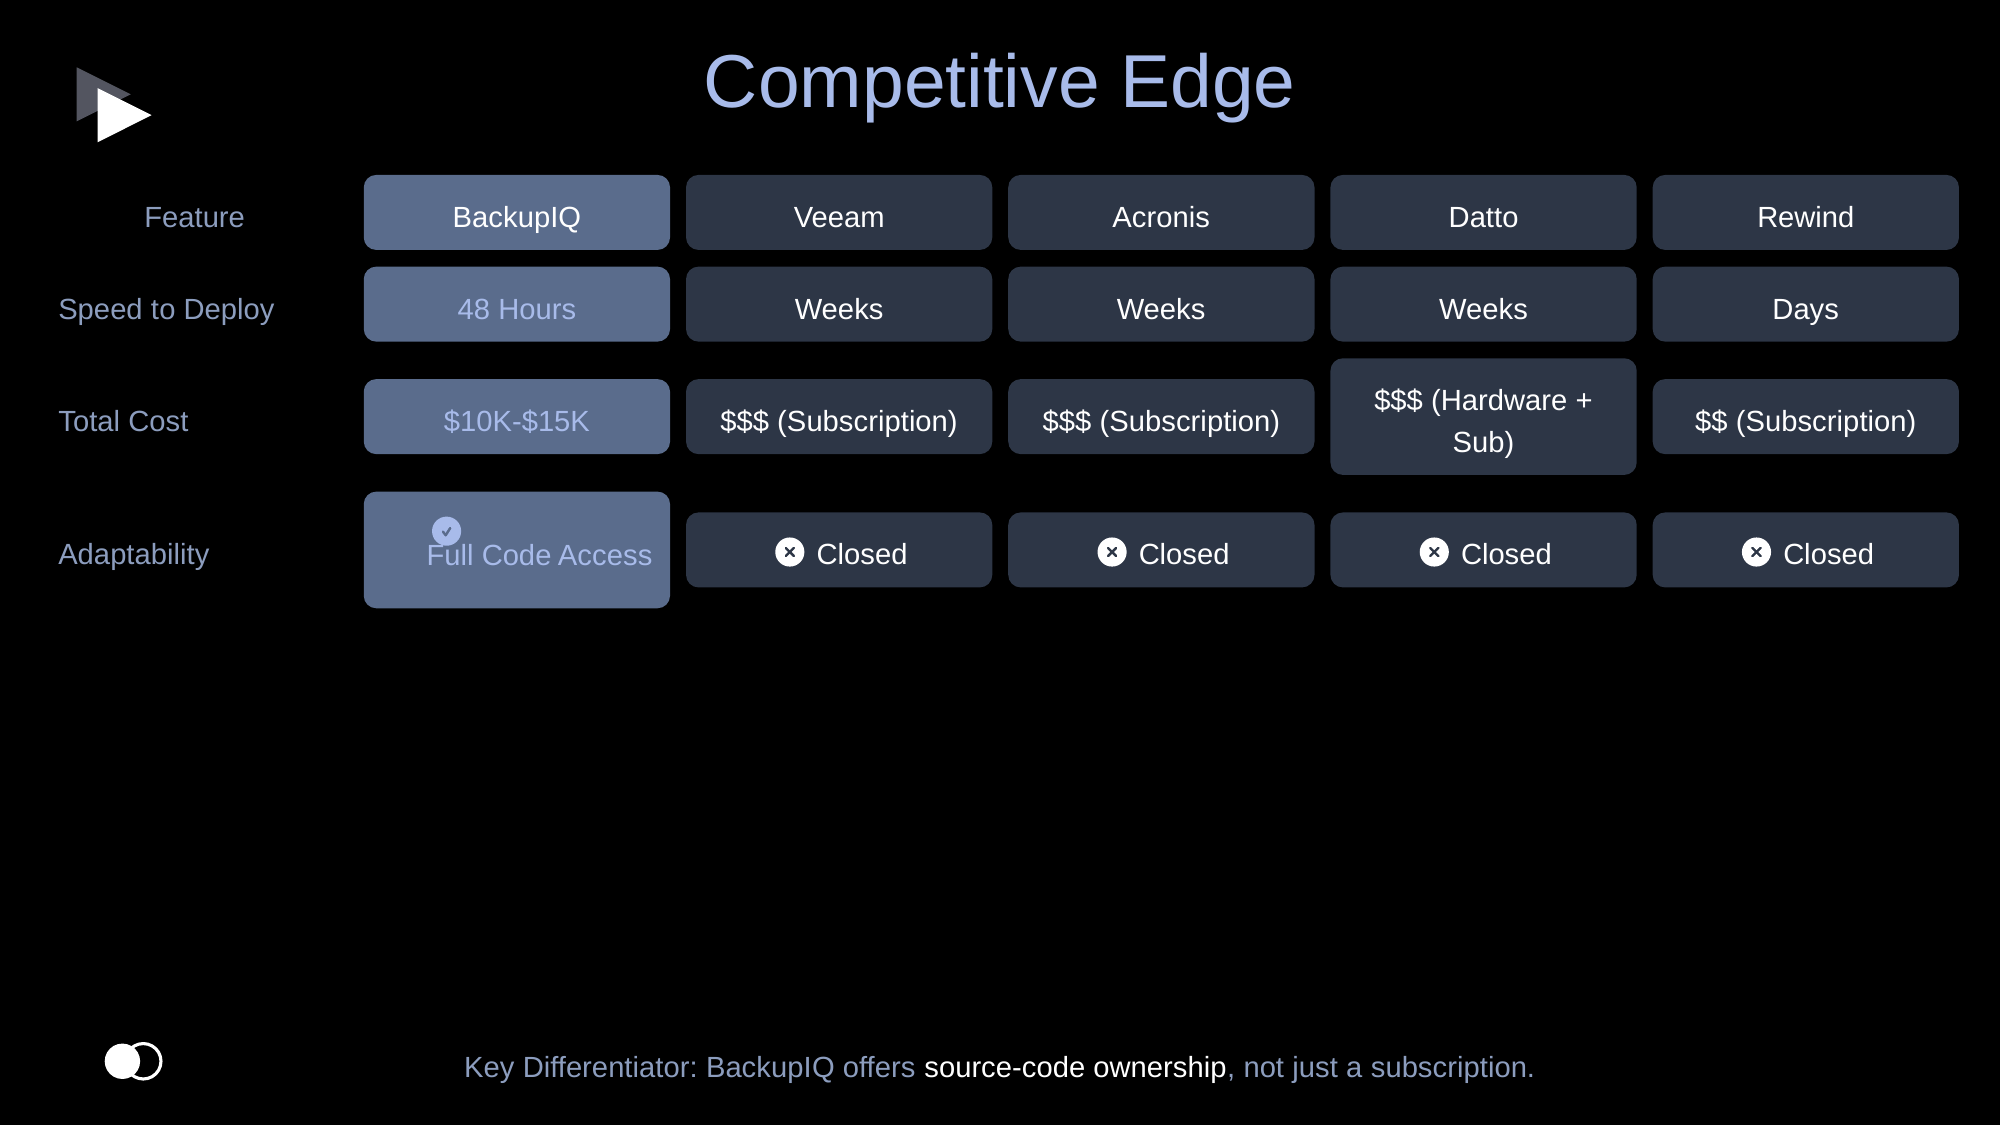

Competitive Edge

Feature
BackupIQ

Veeam

Acronis

Datto

Rewind

Speed to Deploy
48 Hours

Weeks

Weeks

Weeks

Days

$$$ (Hardware + Sub)
Total Cost
$10K-$15K

$$$ (Subscription)

$$$ (Subscription)

$$ (Subscription)

 Full Code Access
Adaptability

 Closed

 Closed

 Closed

 Closed

Key Differentiator: BackupIQ offers source-code ownership, not just a subscription.